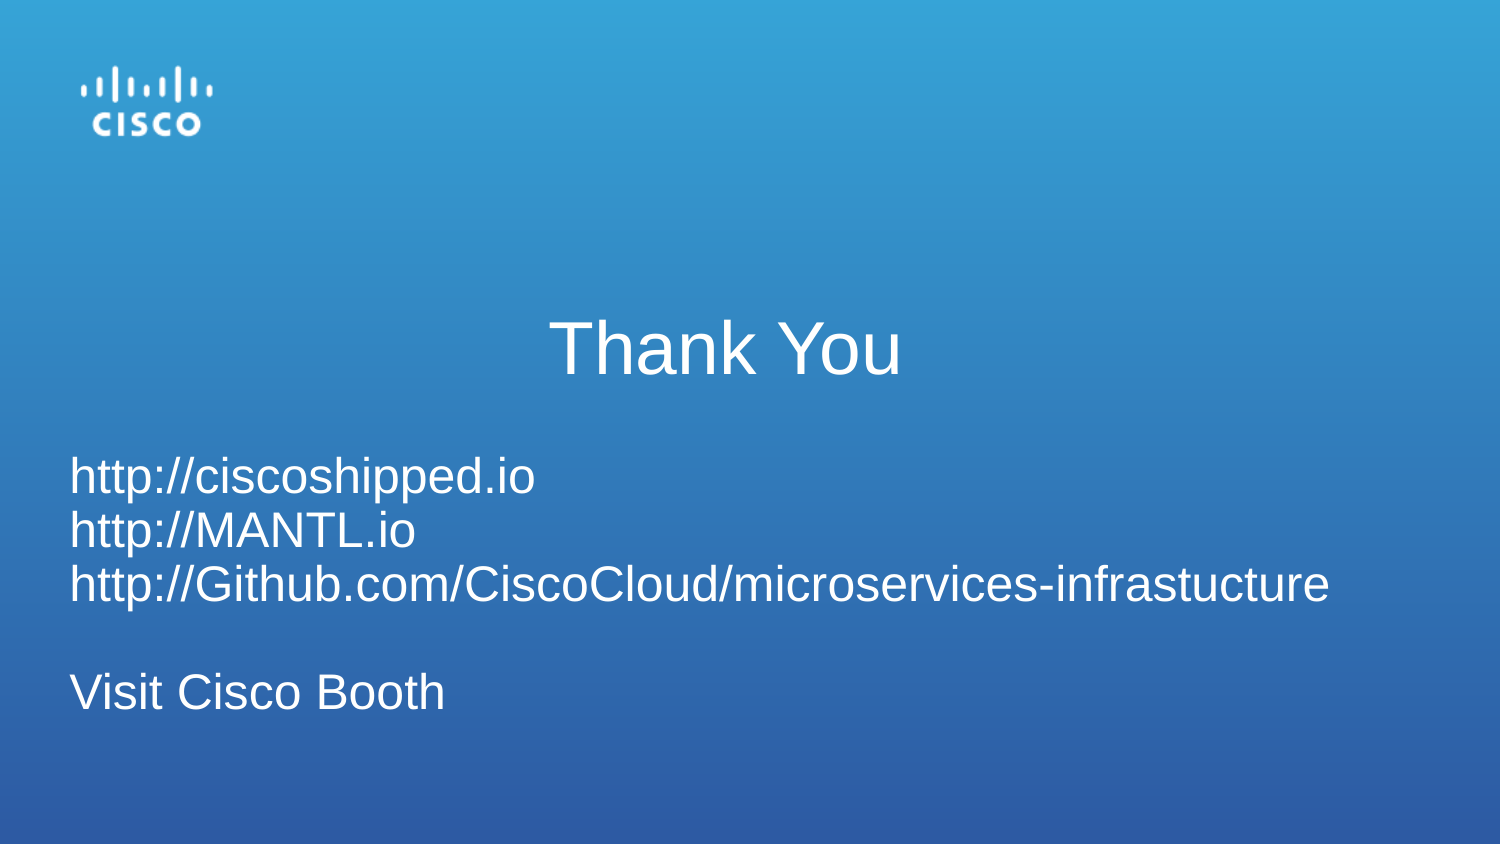

# Thank You
http://ciscoshipped.io
http://MANTL.io
http://Github.com/CiscoCloud/microservices-infrastucture

Visit Cisco Booth